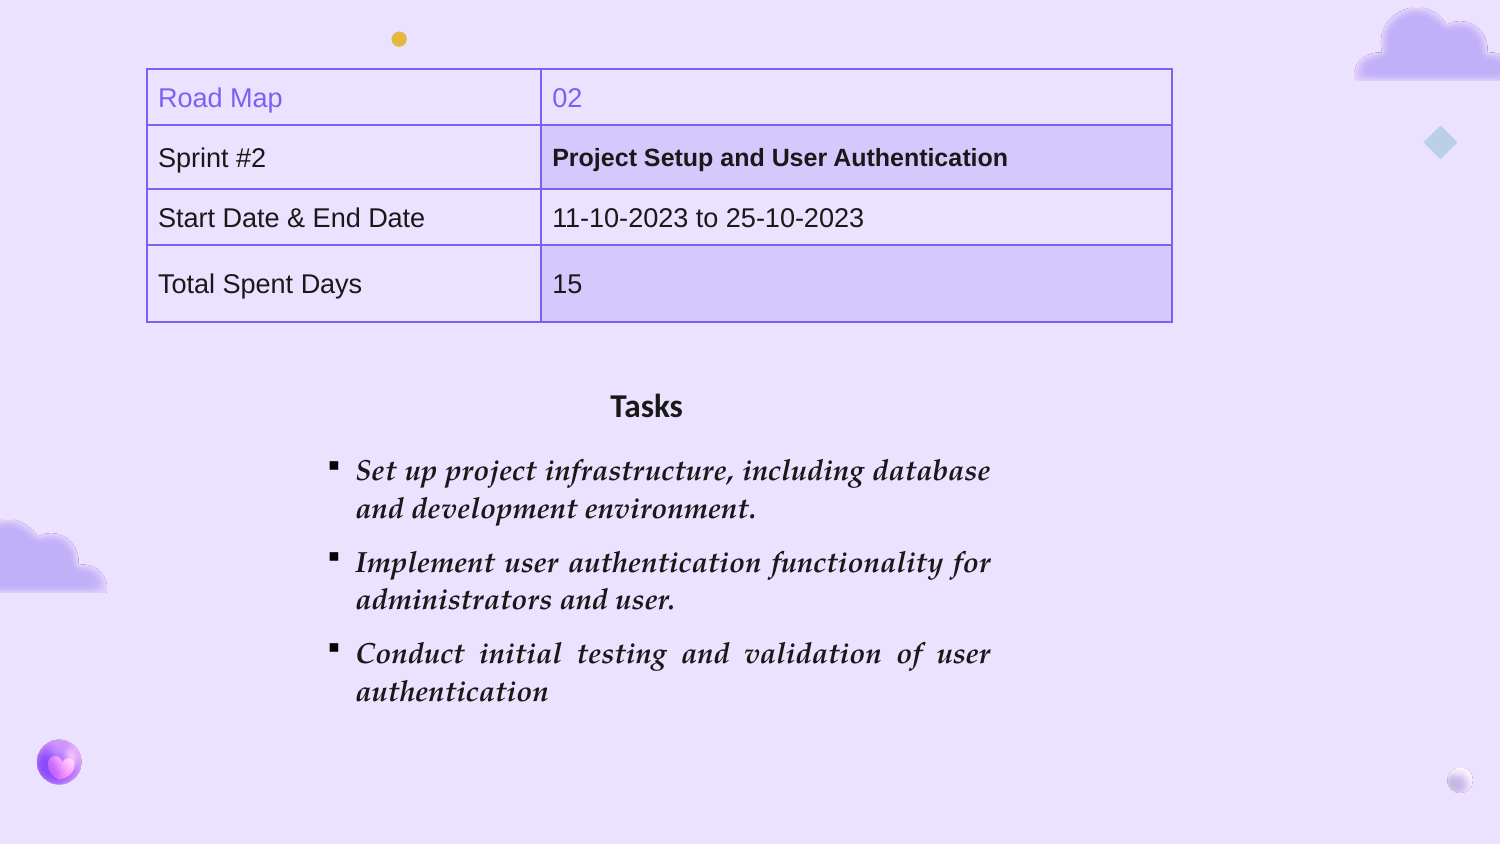

| Road Map | 02 |
| --- | --- |
| Sprint #2 | Project Setup and User Authentication |
| Start Date & End Date | 11-10-2023 to 25-10-2023 |
| Total Spent Days | 15 |
Tasks
Set up project infrastructure, including database and development environment.
Implement user authentication functionality for administrators and user.
Conduct initial testing and validation of user authentication